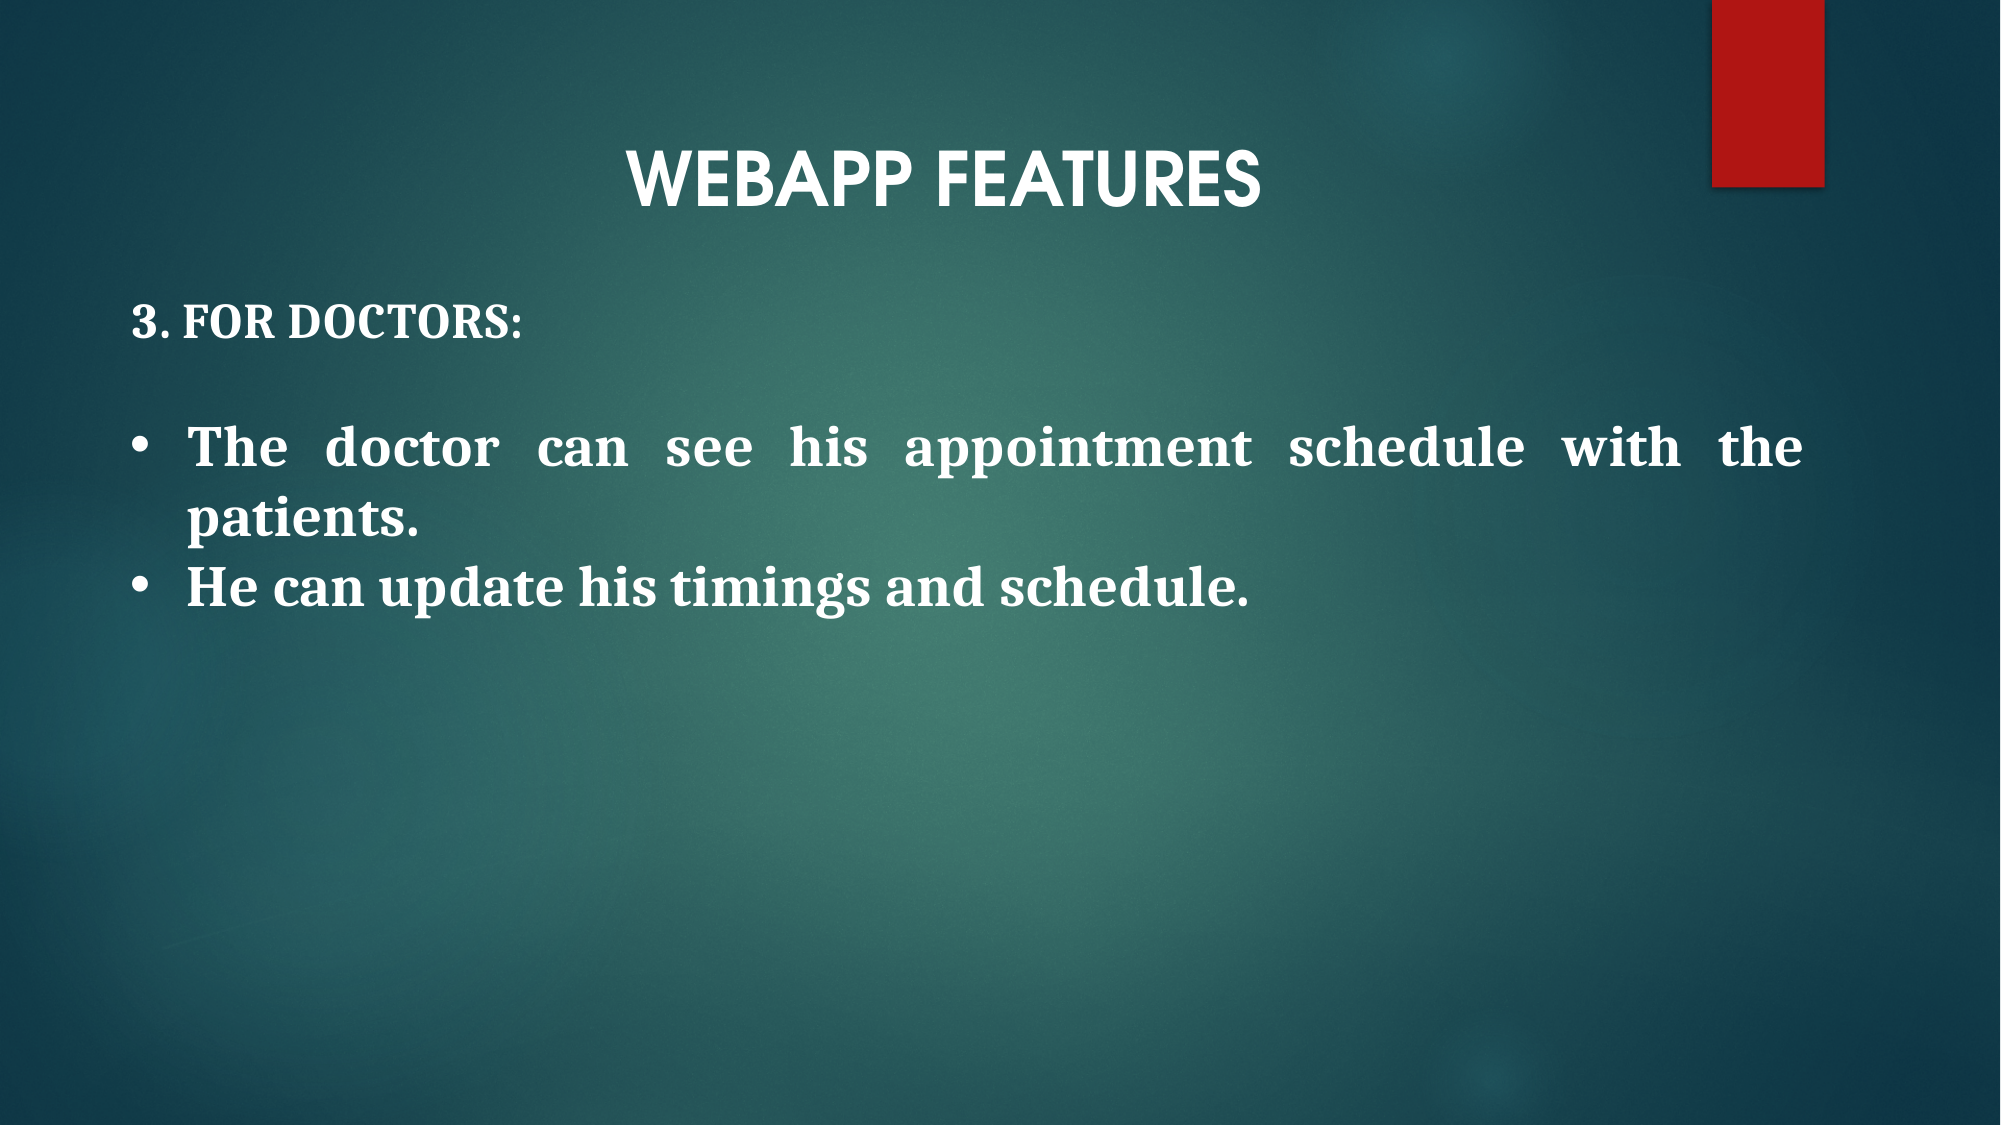

Webapp FEATURES
3. FOR DOCTORS:

The doctor can see his appointment schedule with the patients.
He can update his timings and schedule.